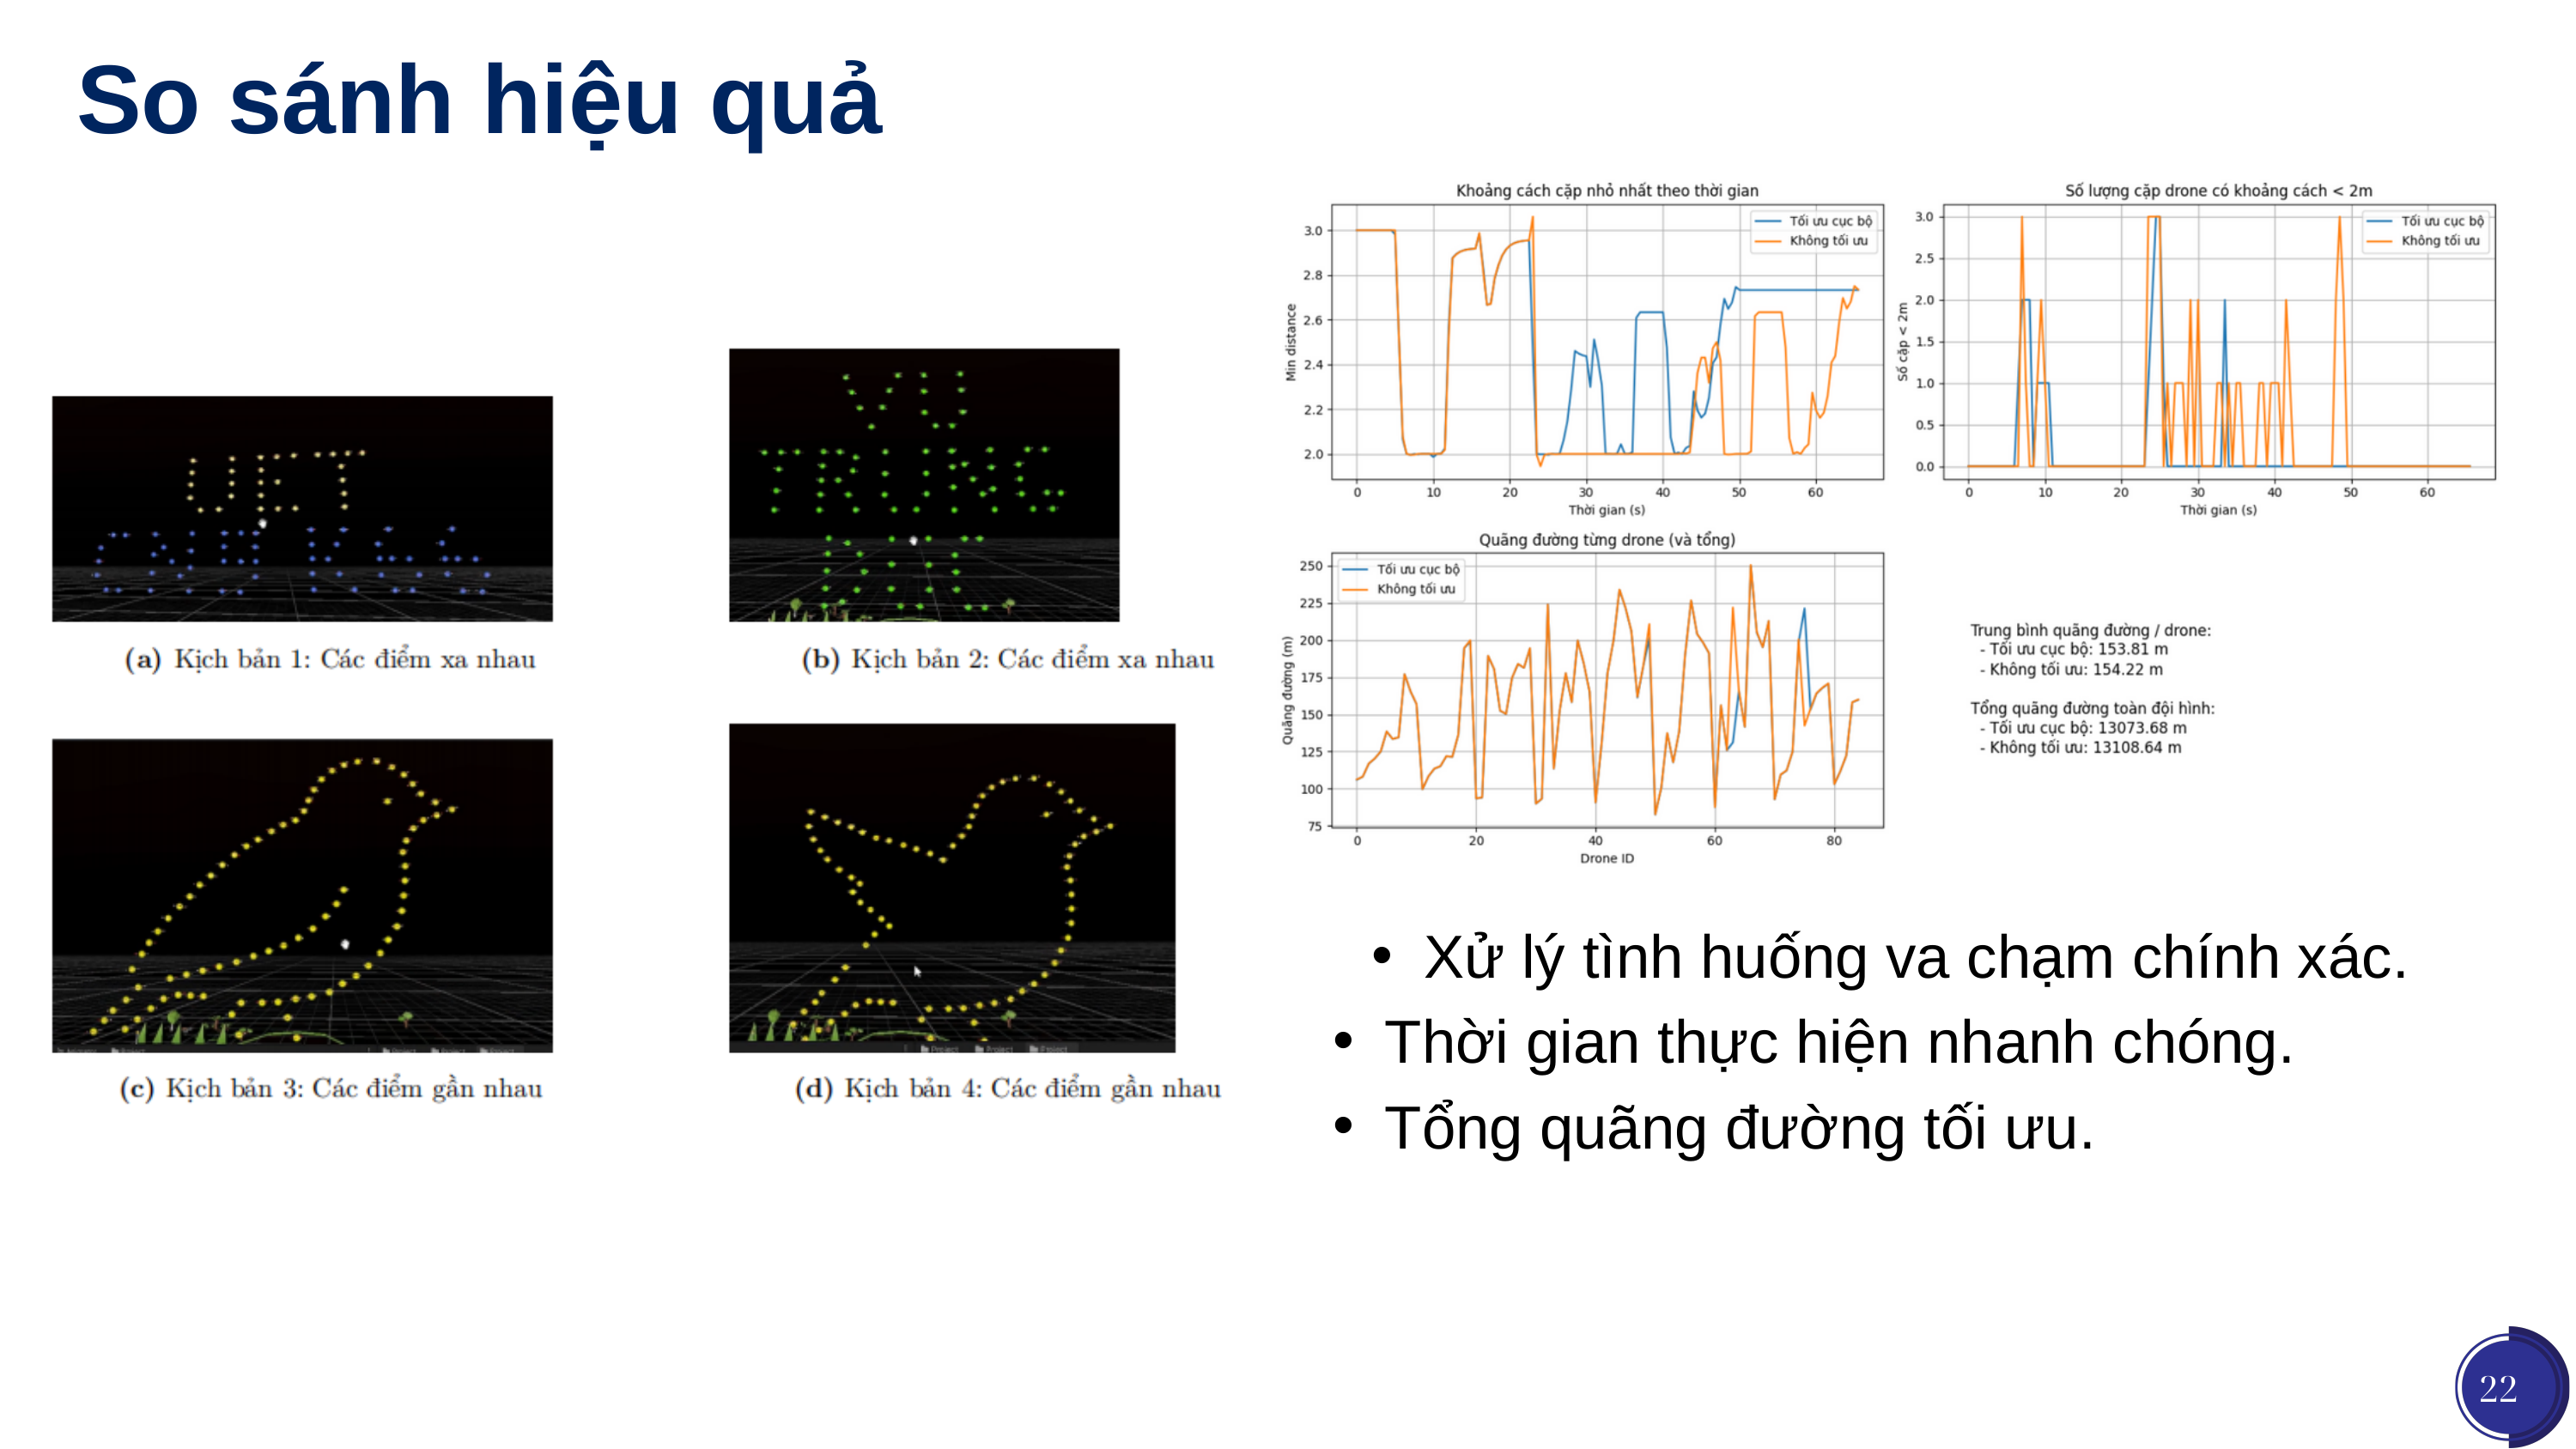

So sánh hiệu quả

Xử lý tình huống va chạm chính xác.
Thời gian thực hiện nhanh chóng.
Tổng quãng đường tối ưu.

22